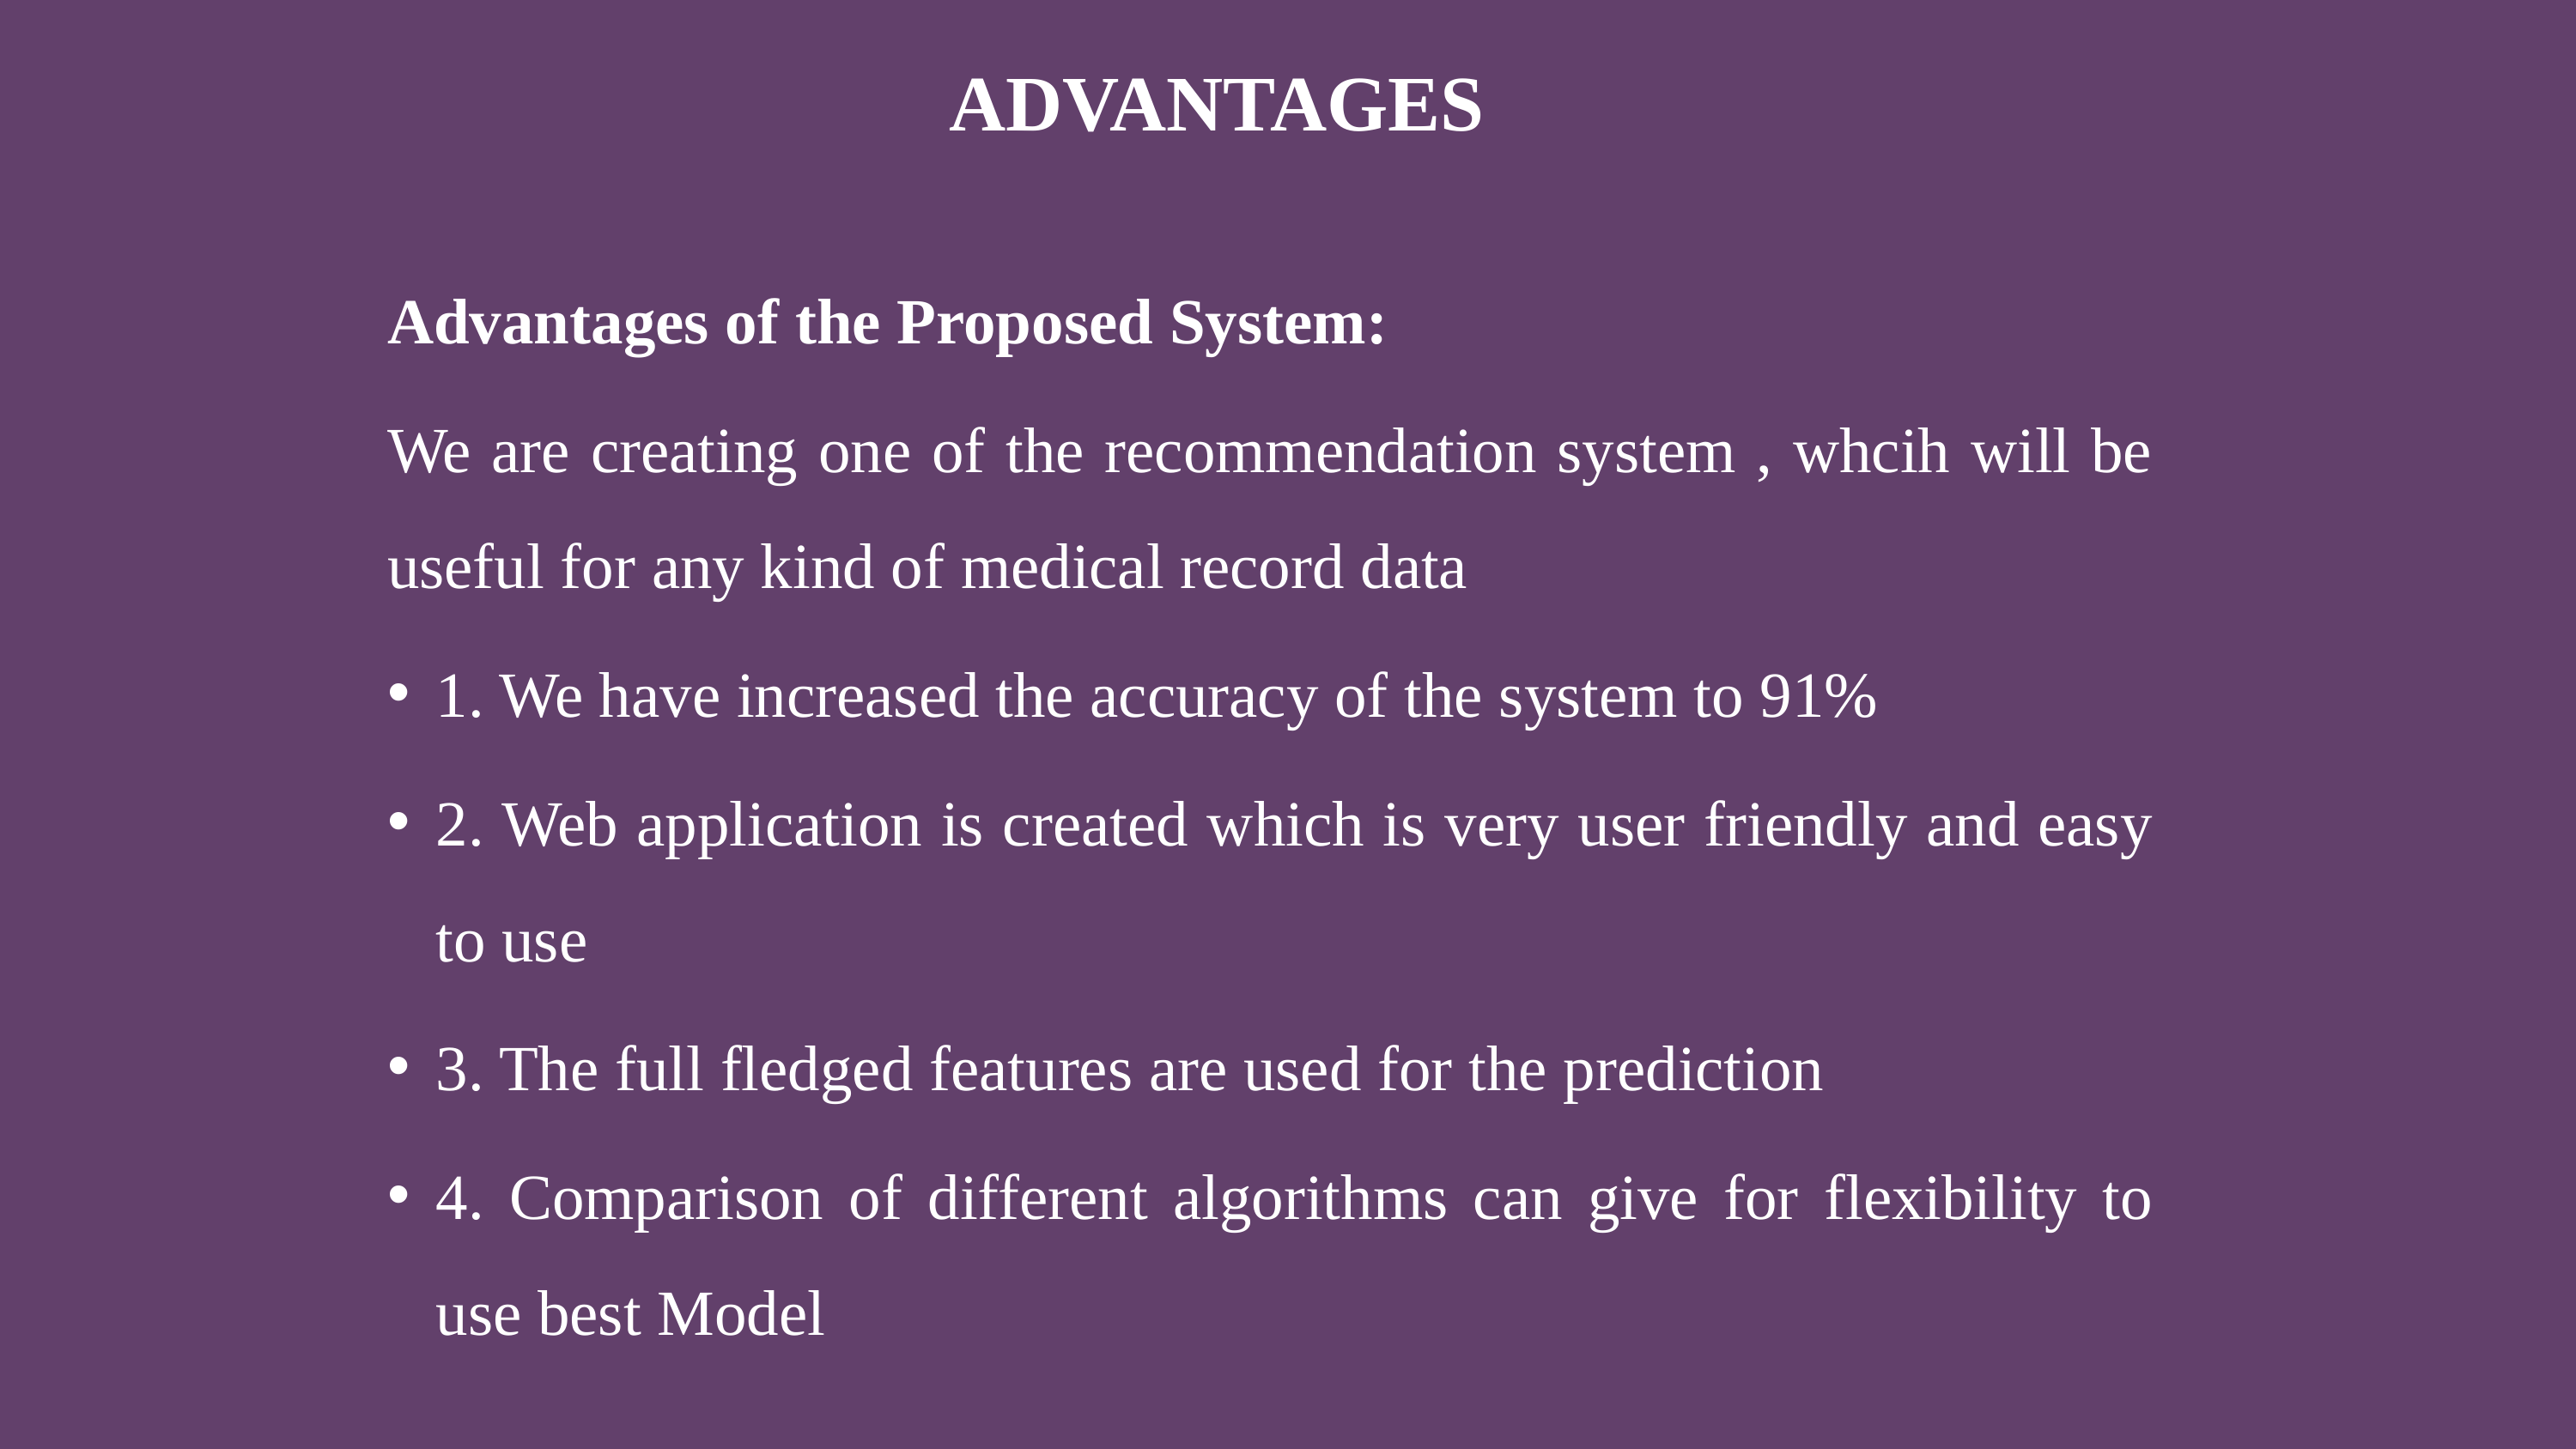

ADVANTAGES
Advantages of the Proposed System:
We are creating one of the recommendation system , whcih will be useful for any kind of medical record data
1. We have increased the accuracy of the system to 91%
2. Web application is created which is very user friendly and easy to use
3. The full fledged features are used for the prediction
4. Comparison of different algorithms can give for flexibility to use best Model